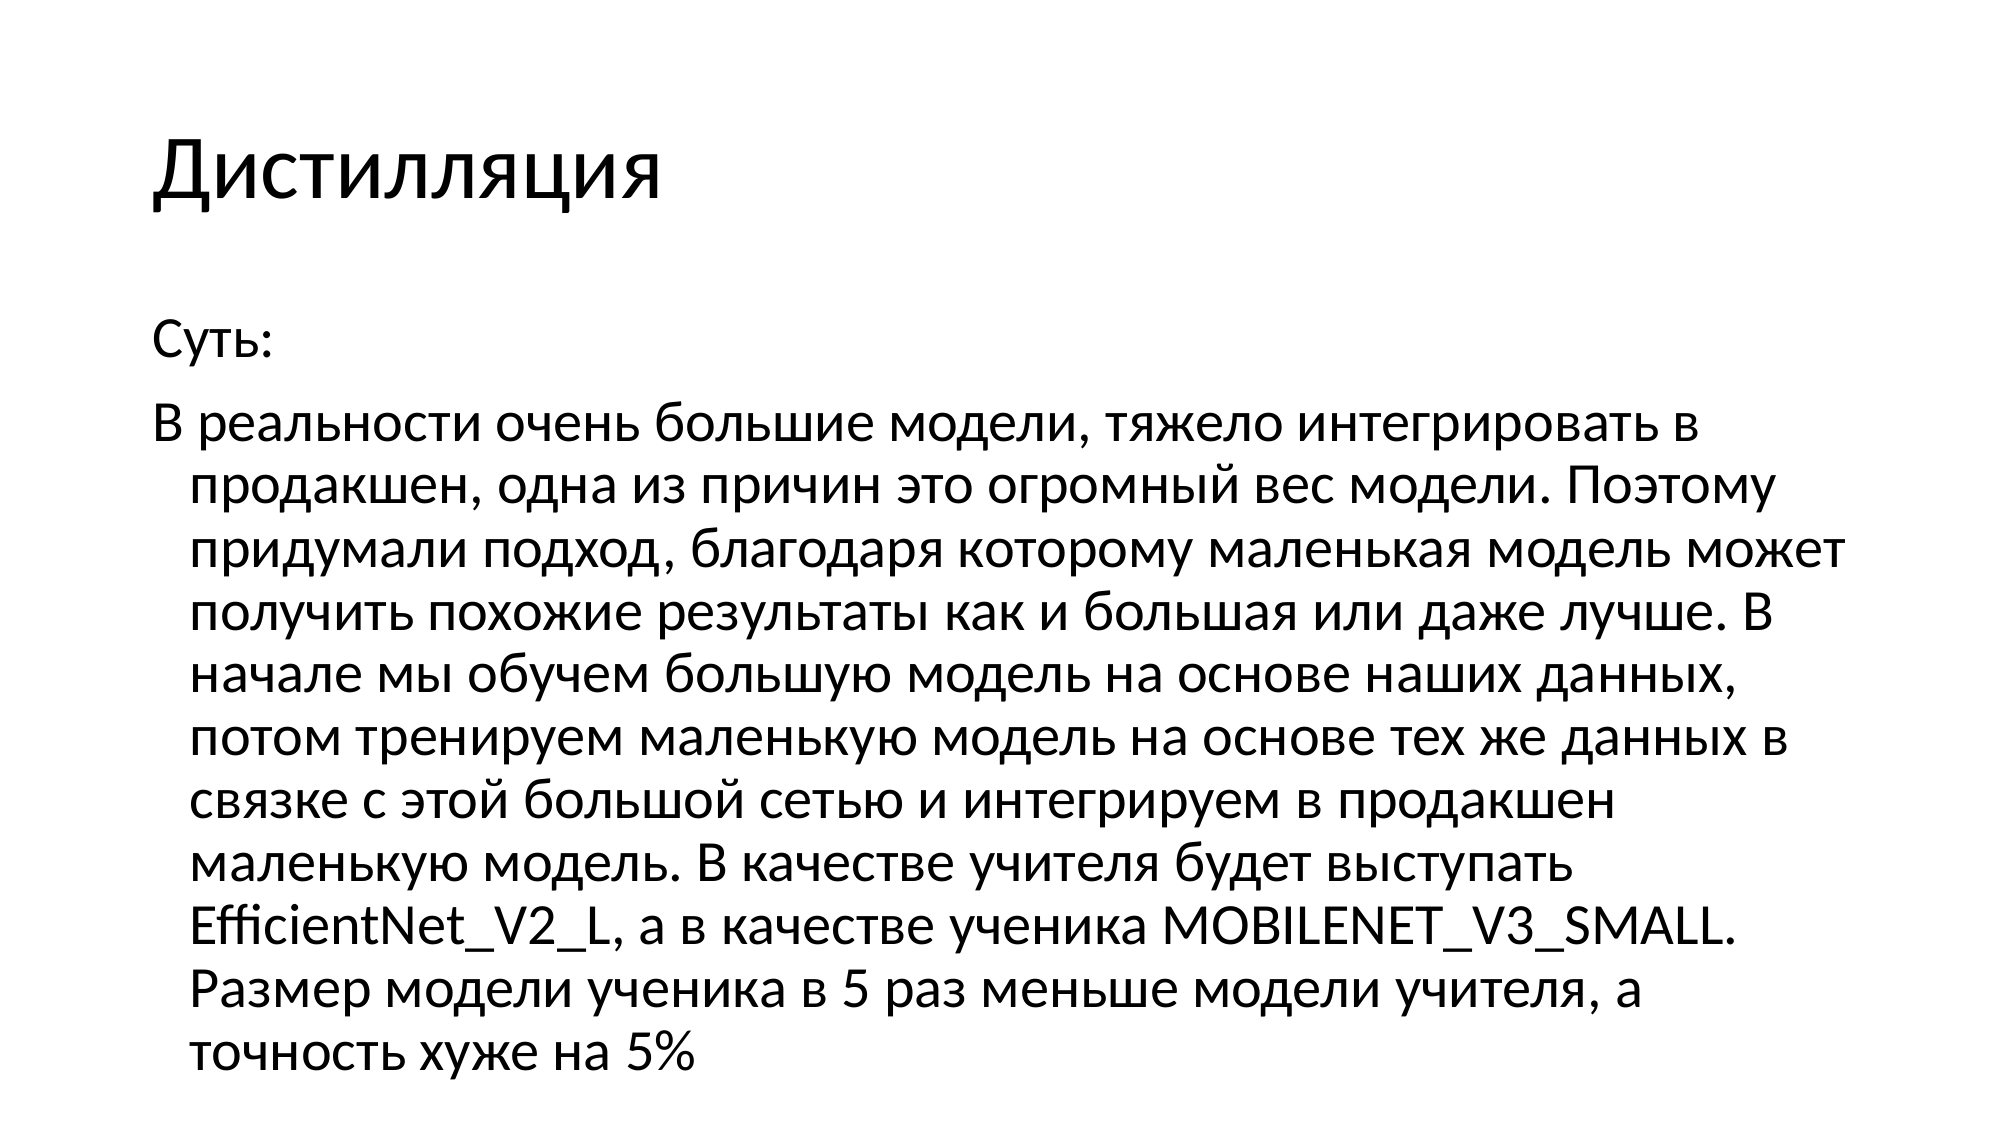

# Дистилляция
Суть:
В реальности очень большие модели, тяжело интегрировать в продакшен, одна из причин это огромный вес модели. Поэтому придумали подход, благодаря которому маленькая модель может получить похожие результаты как и большая или даже лучше. В начале мы обучем большую модель на основе наших данных, потом тренируем маленькую модель на основе тех же данных в связке с этой большой сетью и интегрируем в продакшен маленькую модель. В качестве учителя будет выступать EfficientNet_V2_L, а в качестве ученика MOBILENET_V3_SMALL. Размер модели ученика в 5 раз меньше модели учителя, а точность хуже на 5%